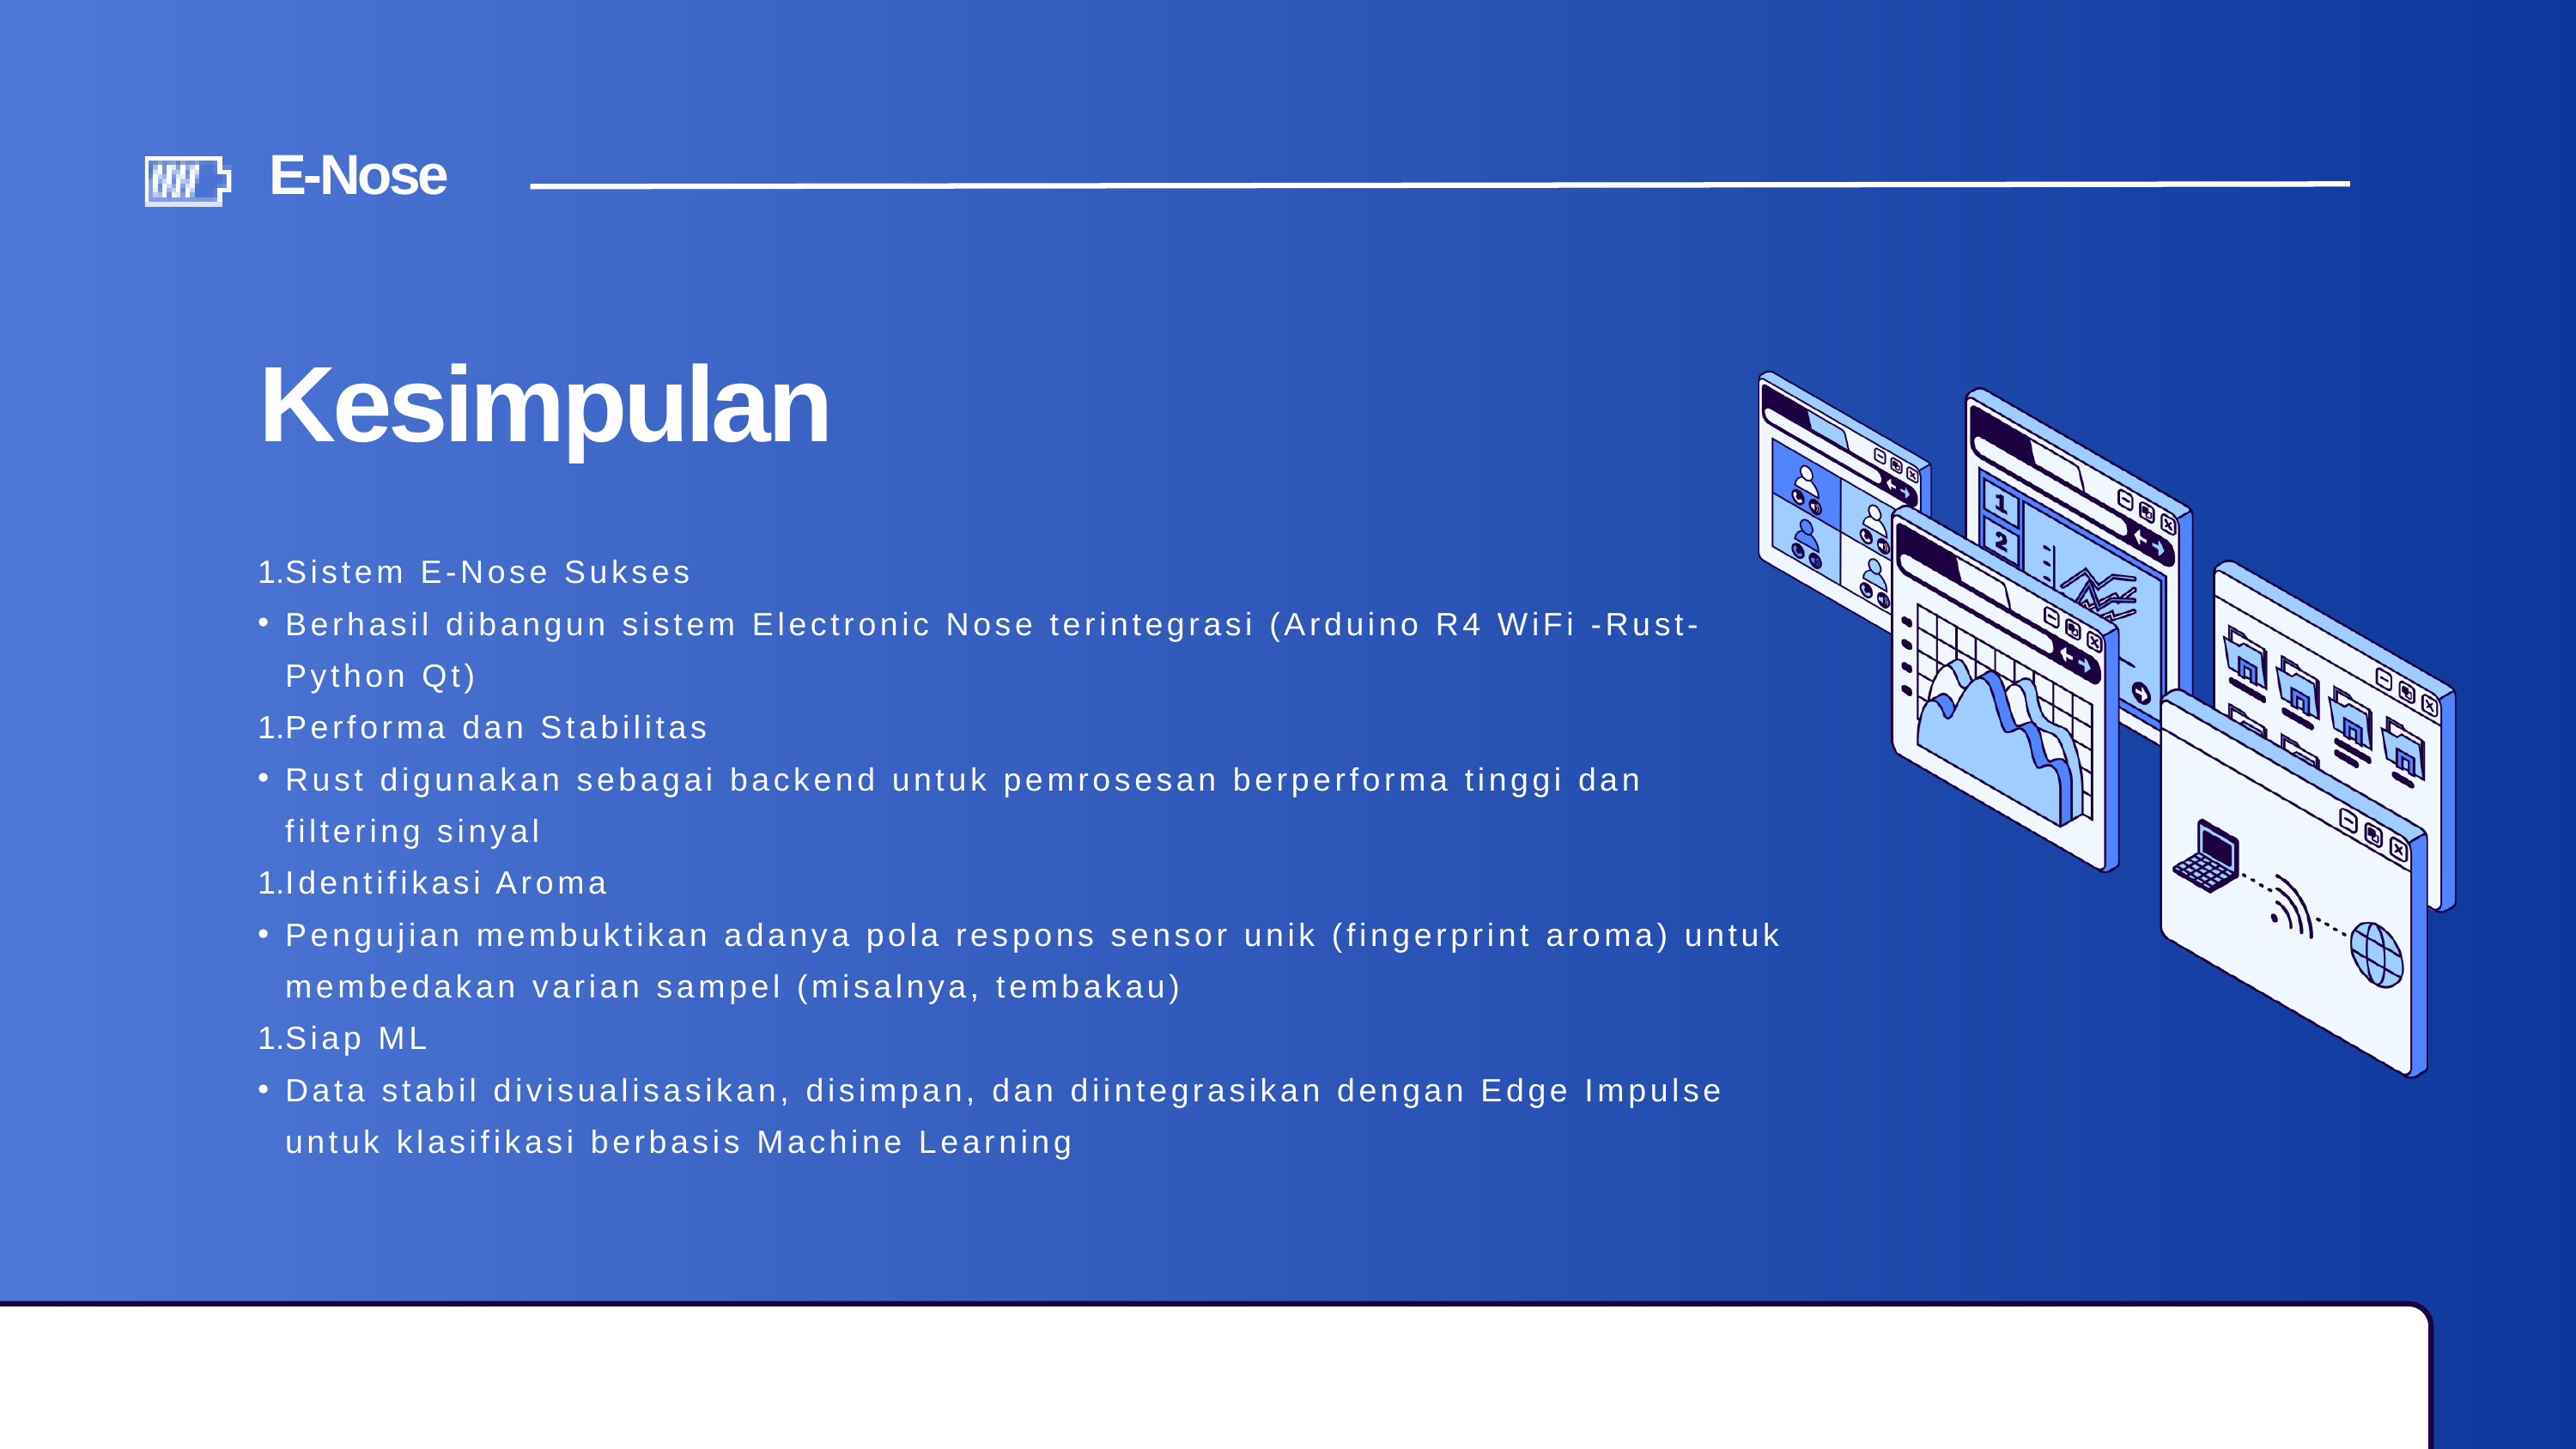

E-Nose

Kesimpulan

Sistem E-Nose Sukses
Berhasil dibangun sistem Electronic Nose terintegrasi (Arduino R4 WiFi -Rust-Python Qt)
Performa dan Stabilitas
Rust digunakan sebagai backend untuk pemrosesan berperforma tinggi dan filtering sinyal
Identifikasi Aroma
Pengujian membuktikan adanya pola respons sensor unik (fingerprint aroma) untuk membedakan varian sampel (misalnya, tembakau)
Siap ML
Data stabil divisualisasikan, disimpan, dan diintegrasikan dengan Edge Impulse untuk klasifikasi berbasis Machine Learning